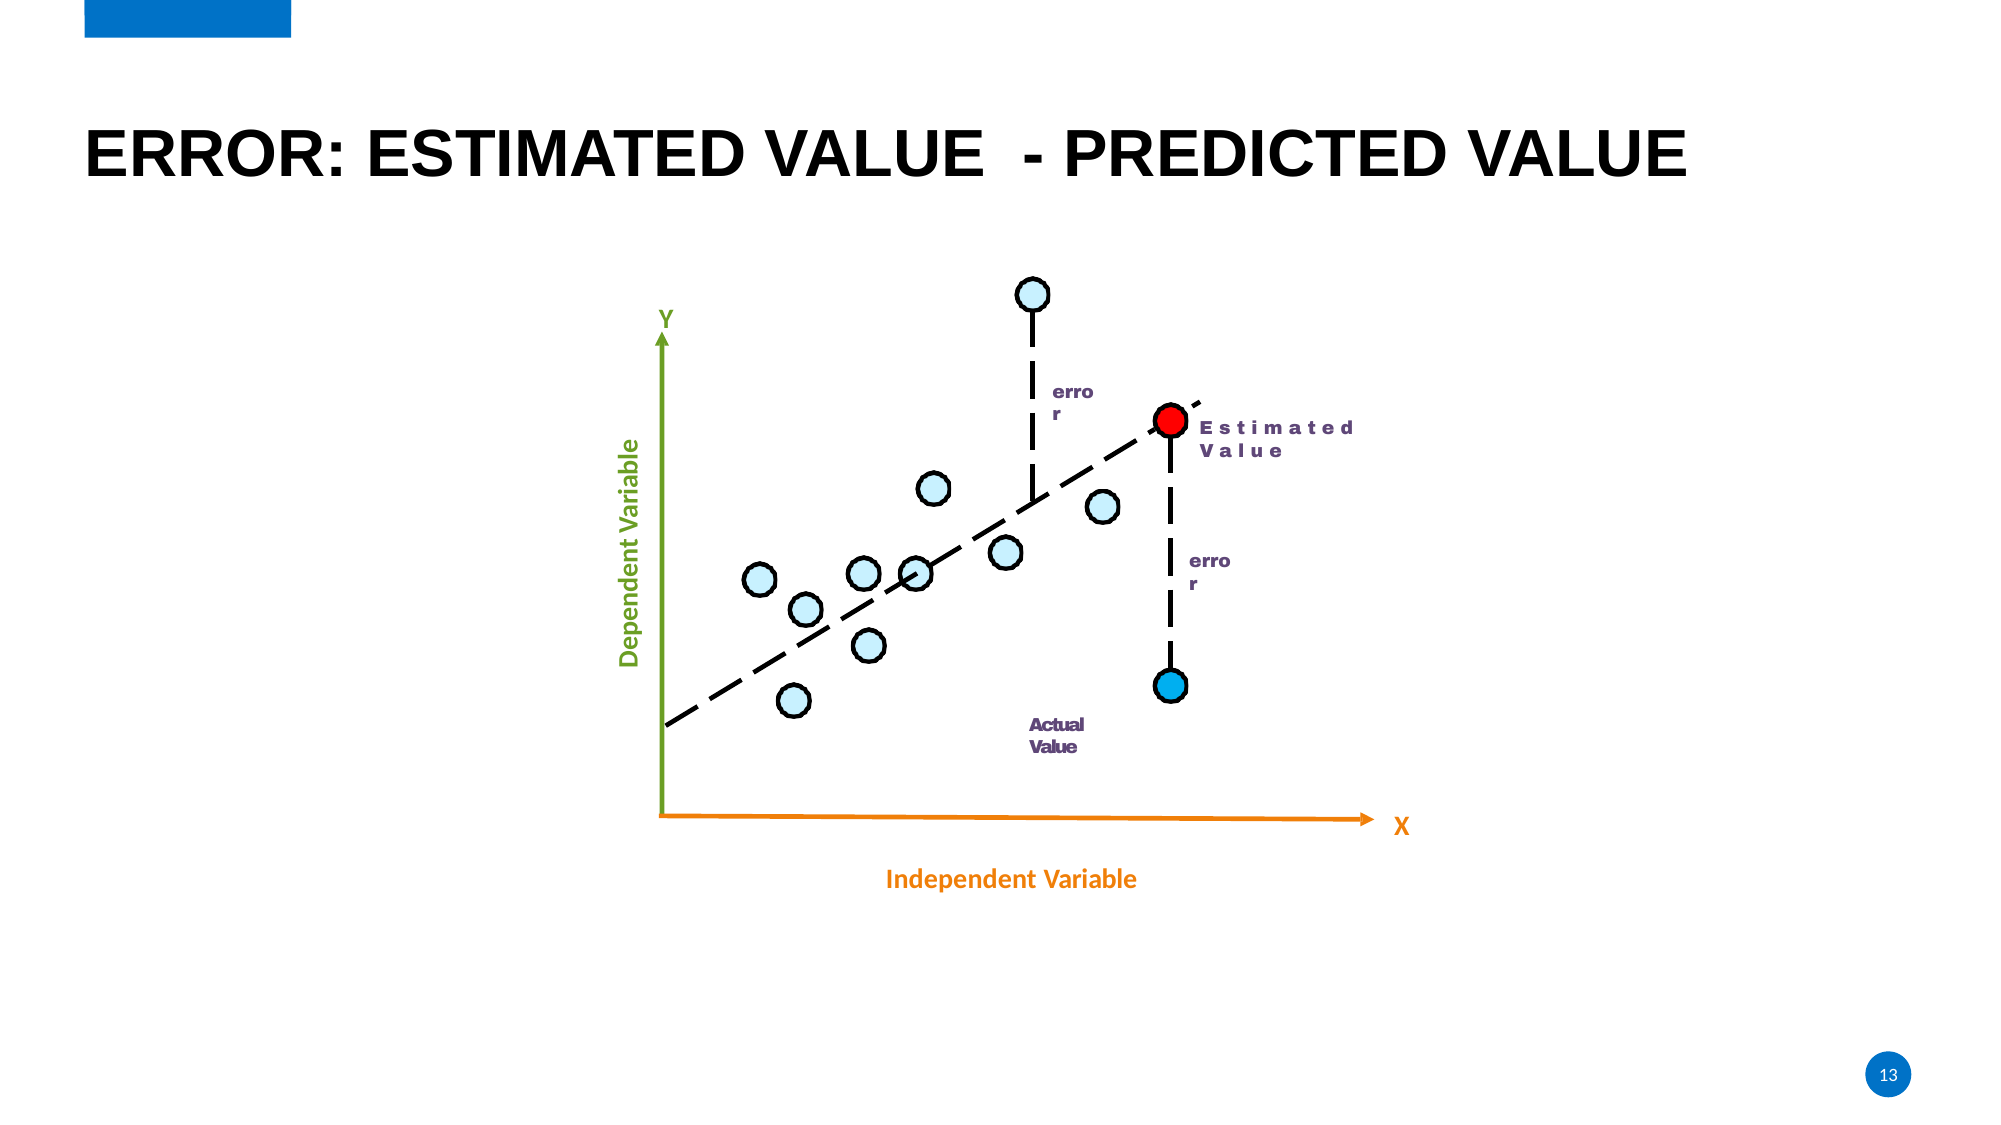

# Error: Estimated Value  - Predicted Value

Y

error

Estimated Value
Dependent Variable

error

Actual Value
X

Independent Variable
13